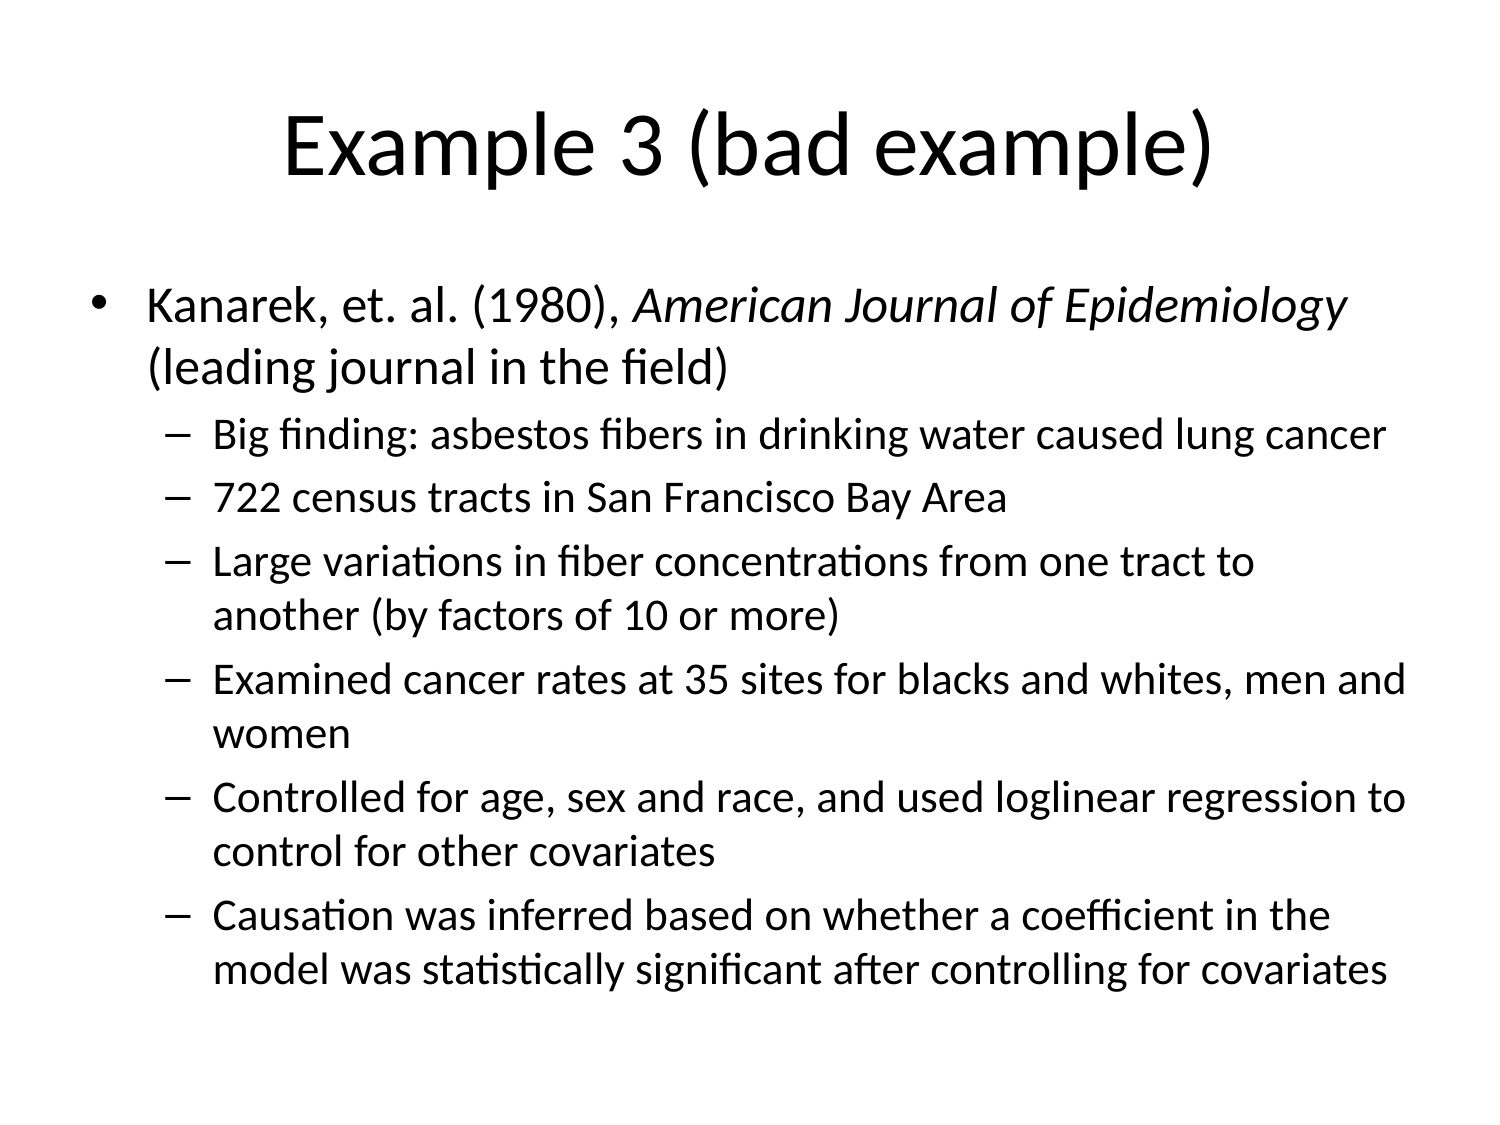

# Example 3 (bad example)
Kanarek, et. al. (1980), American Journal of Epidemiology (leading journal in the field)
Big finding: asbestos fibers in drinking water caused lung cancer
722 census tracts in San Francisco Bay Area
Large variations in fiber concentrations from one tract to another (by factors of 10 or more)
Examined cancer rates at 35 sites for blacks and whites, men and women
Controlled for age, sex and race, and used loglinear regression to control for other covariates
Causation was inferred based on whether a coefficient in the model was statistically significant after controlling for covariates